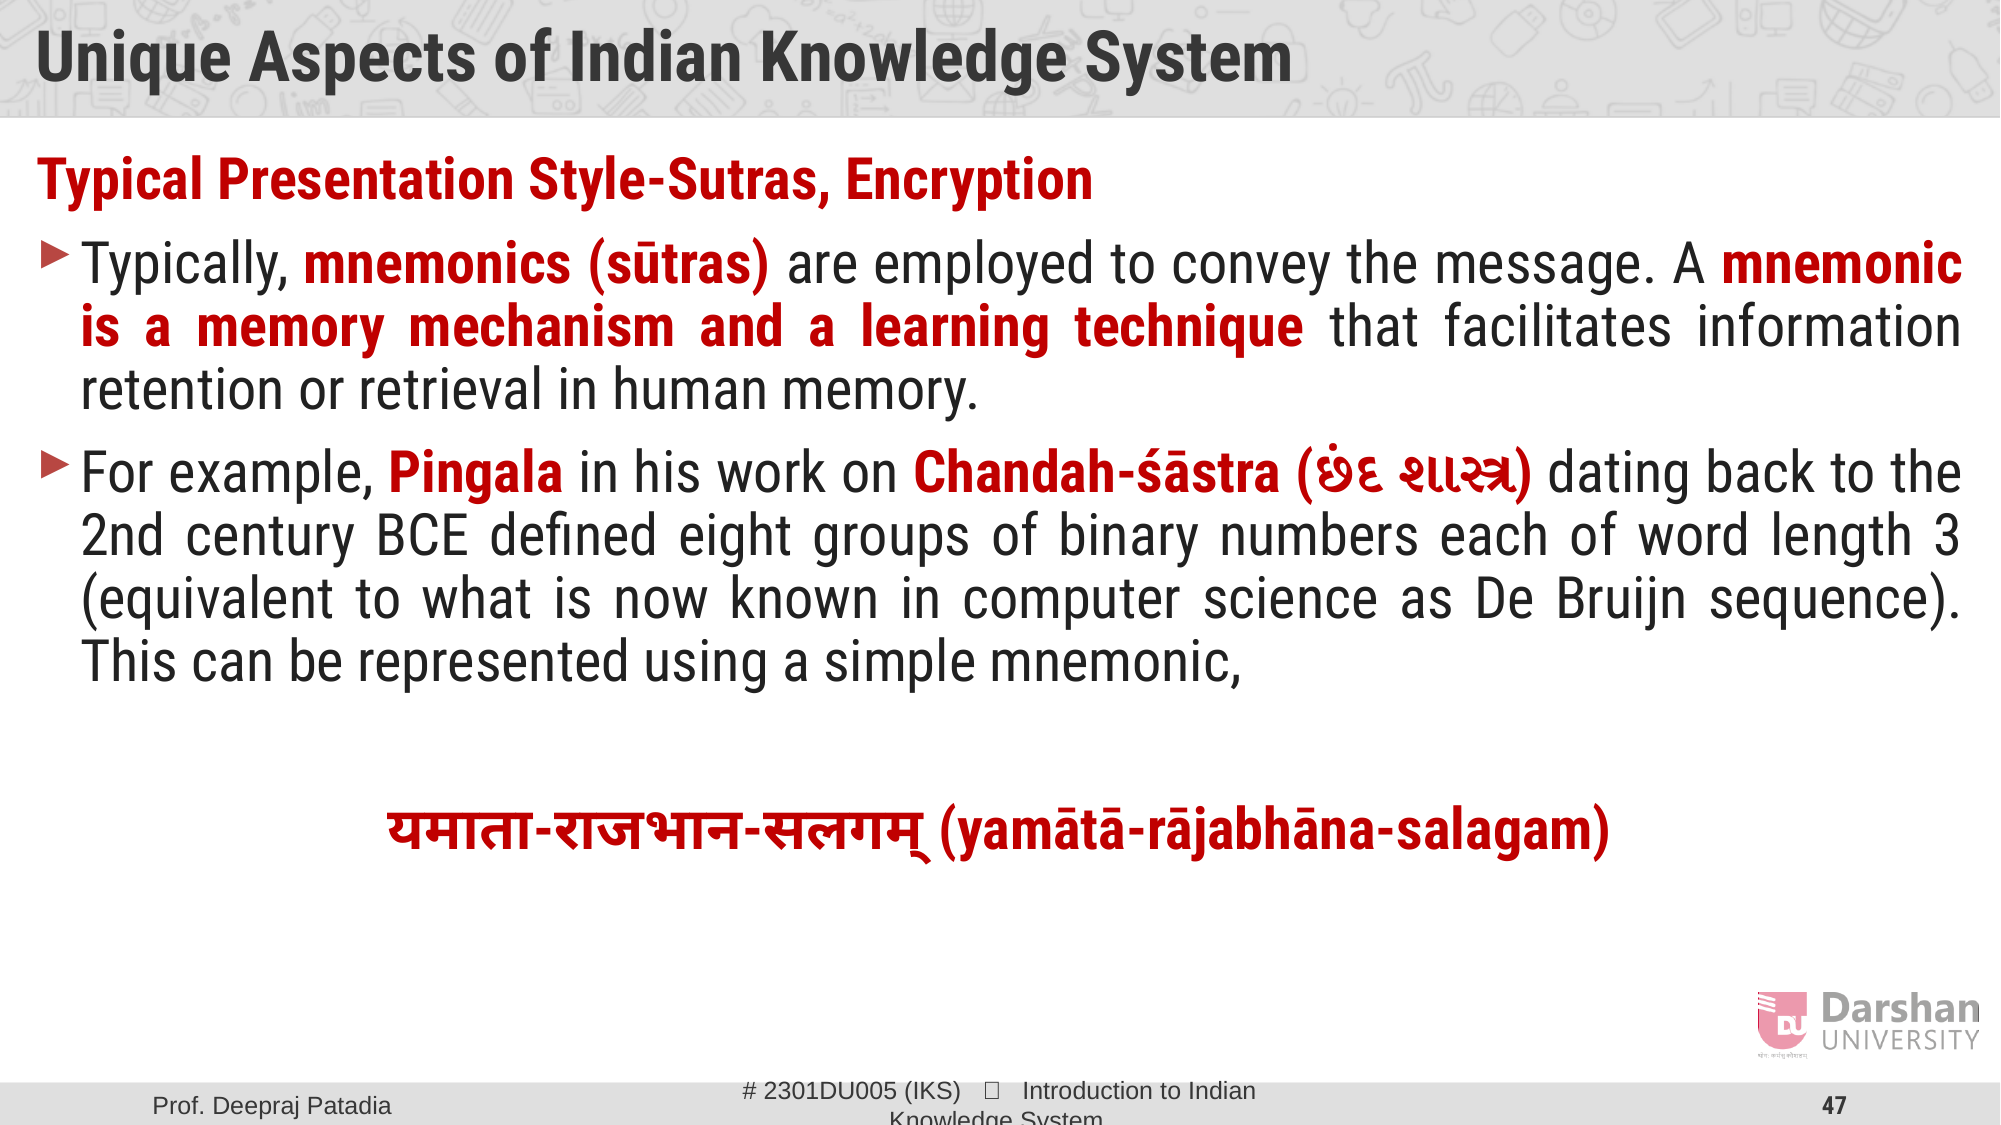

# Unique Aspects of Indian Knowledge System
Typical Presentation Style-Sutras, Encryption
Typically, mnemonics (sūtras) are employed to convey the message. A mnemonic is a memory mechanism and a learning technique that facilitates information retention or retrieval in human memory.
For example, Pingala in his work on Chandah-śāstra (છંદ શાસ્ત્ર​) dating back to the 2nd century BCE defined eight groups of binary numbers each of word length 3 (equivalent to what is now known in computer science as De Bruijn sequence). This can be represented using a simple mnemonic,

यमाता-राजभान-सलगम् (yamātā-rājabhāna-salagam)